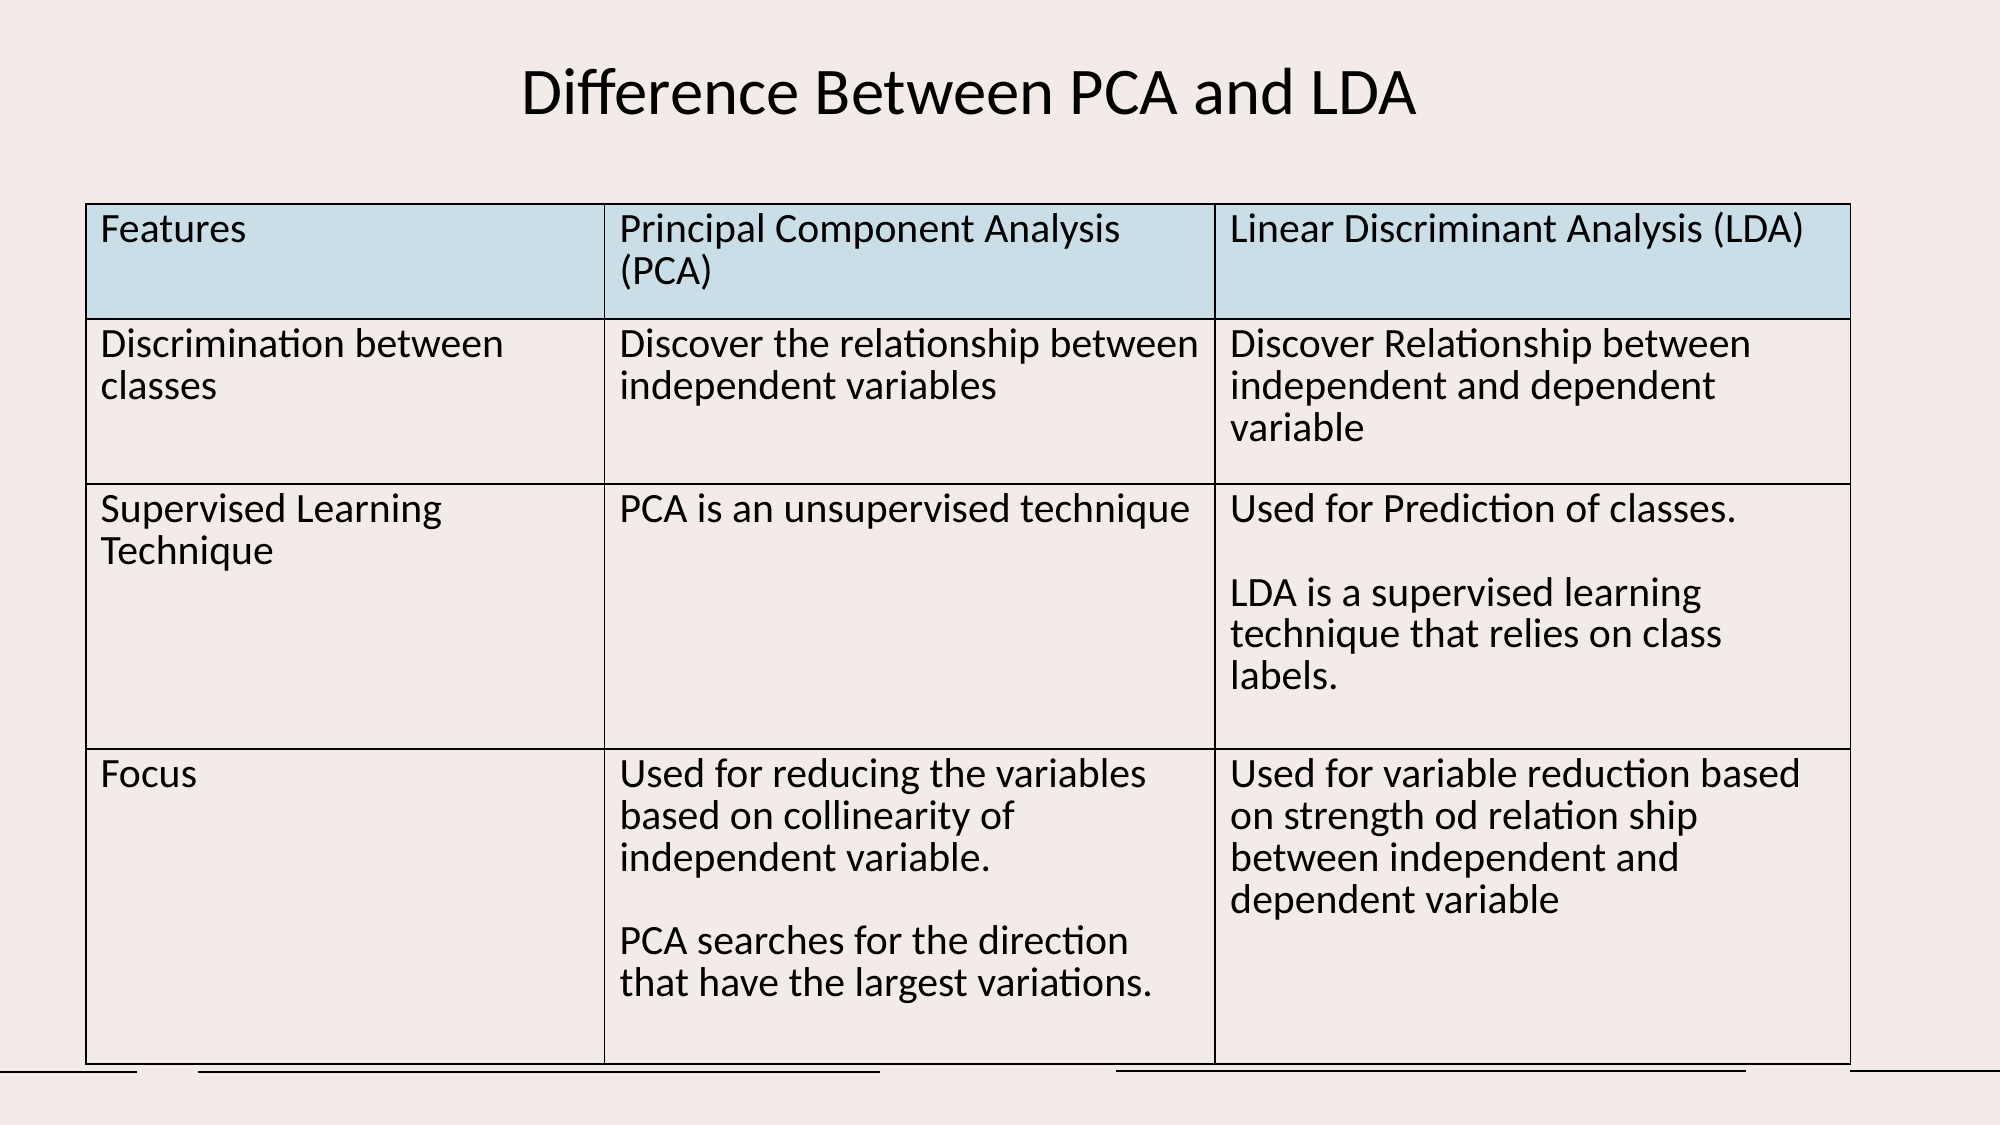

Difference Between PCA and LDA
| Features | Principal Component Analysis (PCA) | Linear Discriminant Analysis (LDA) |
| --- | --- | --- |
| Discrimination between classes | Discover the relationship between independent variables | Discover Relationship between independent and dependent variable |
| Supervised Learning Technique | PCA is an unsupervised technique | Used for Prediction of classes. LDA is a supervised learning technique that relies on class labels. |
| Focus | Used for reducing the variables based on collinearity of independent variable. PCA searches for the direction that have the largest variations. | Used for variable reduction based on strength od relation ship between independent and dependent variable |